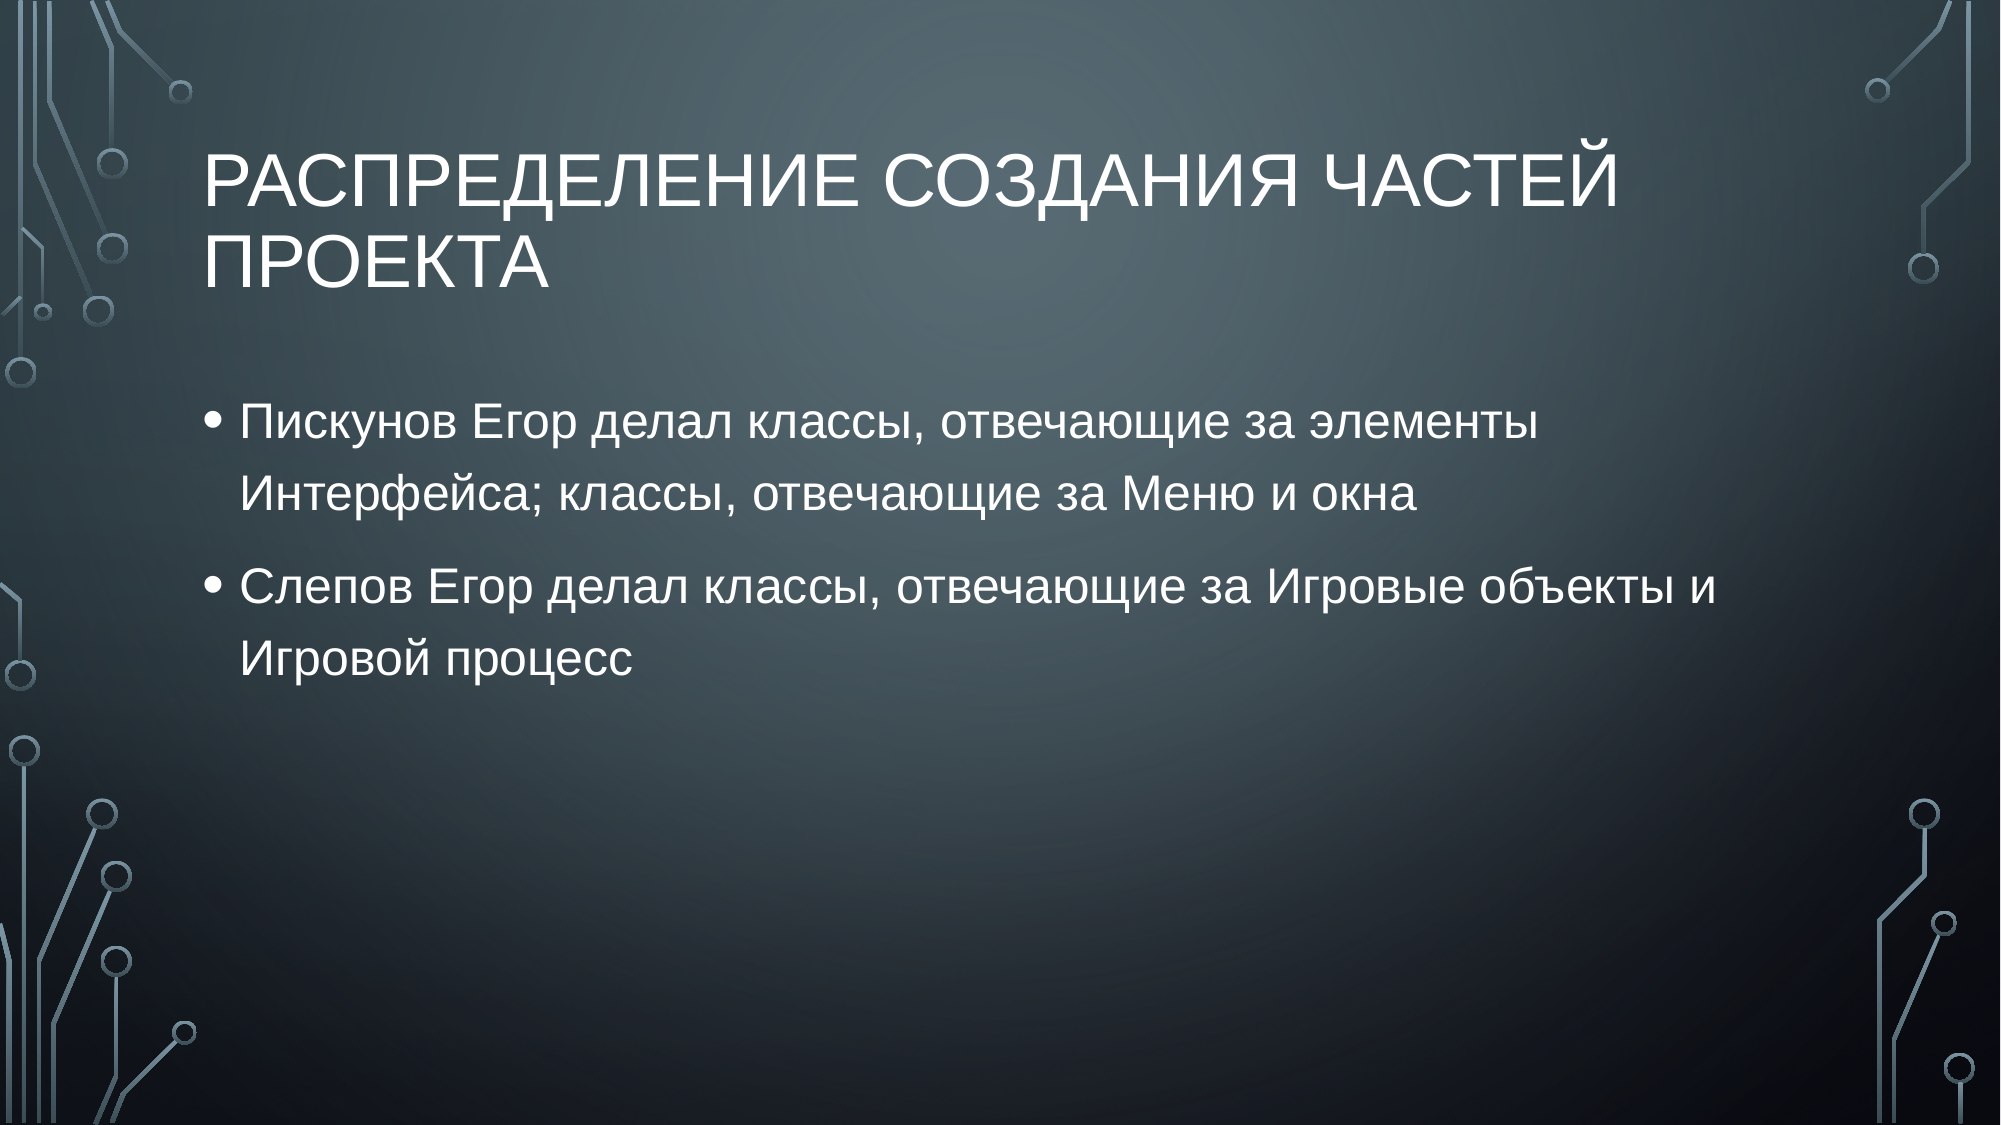

# Распределение создания частей проекта
Пискунов Егор делал классы, отвечающие за элементы Интерфейса; классы, отвечающие за Меню и окна
Слепов Егор делал классы, отвечающие за Игровые объекты и Игровой процесс